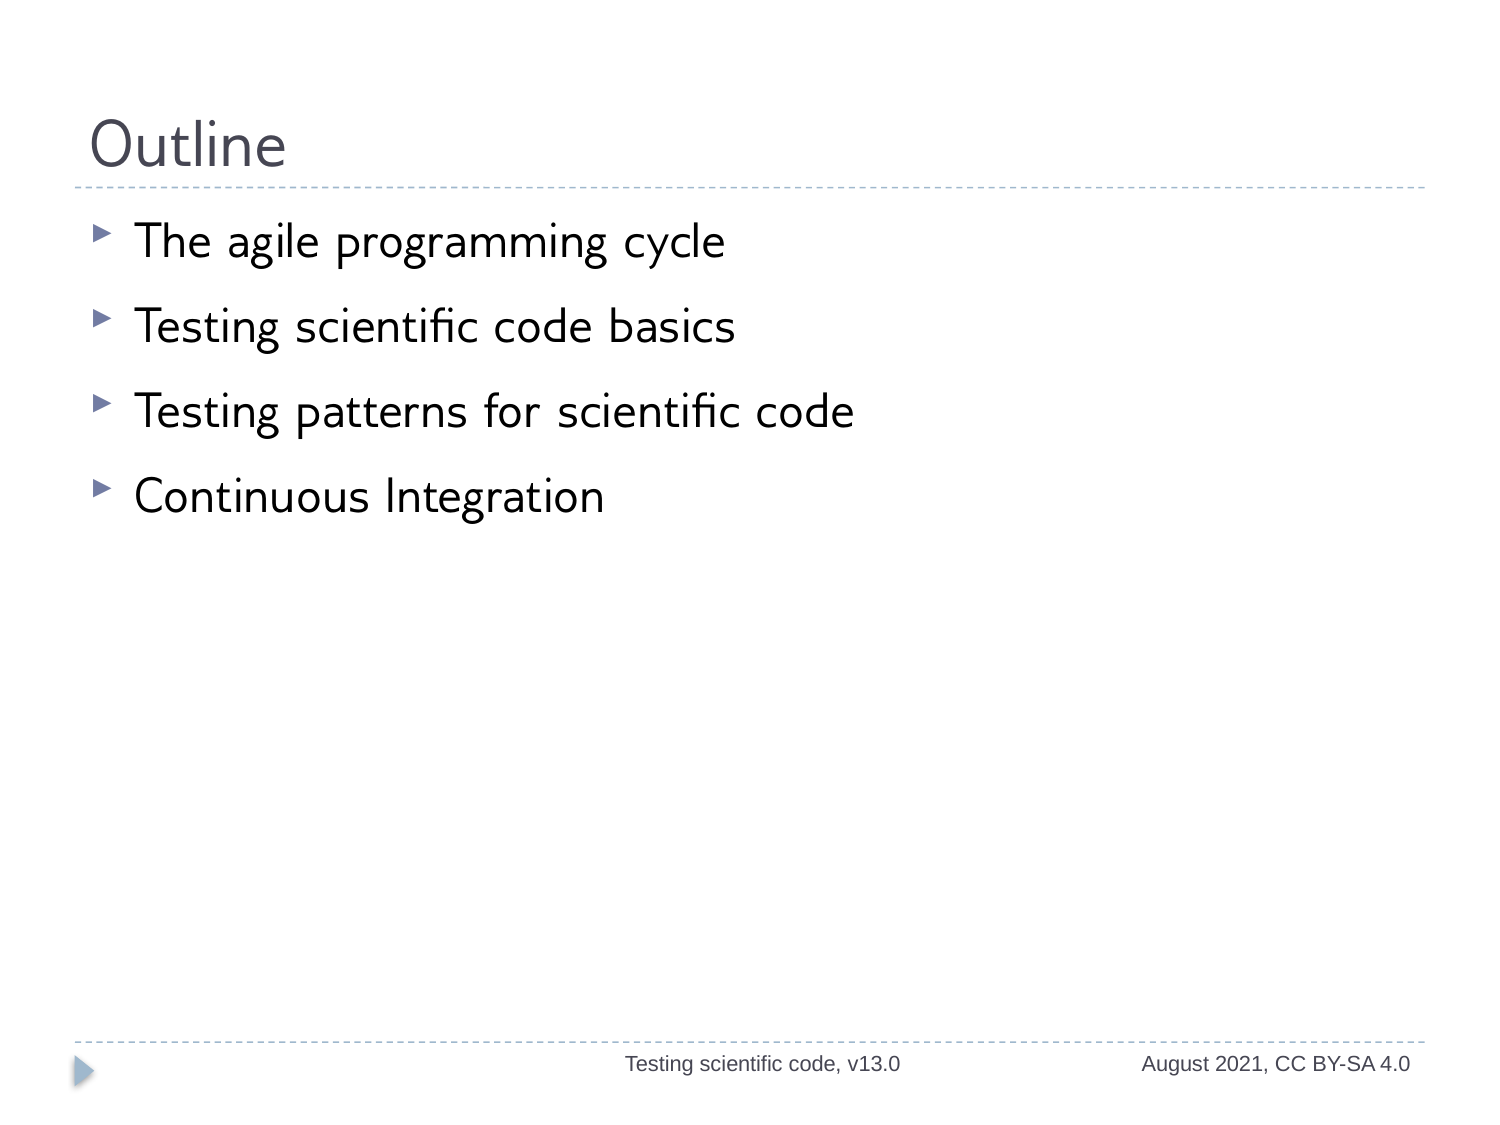

# Outline
The agile programming cycle
Testing scientific code basics
Testing patterns for scientific code
Continuous Integration
Testing scientific code, v13.0
August 2021, CC BY-SA 4.0